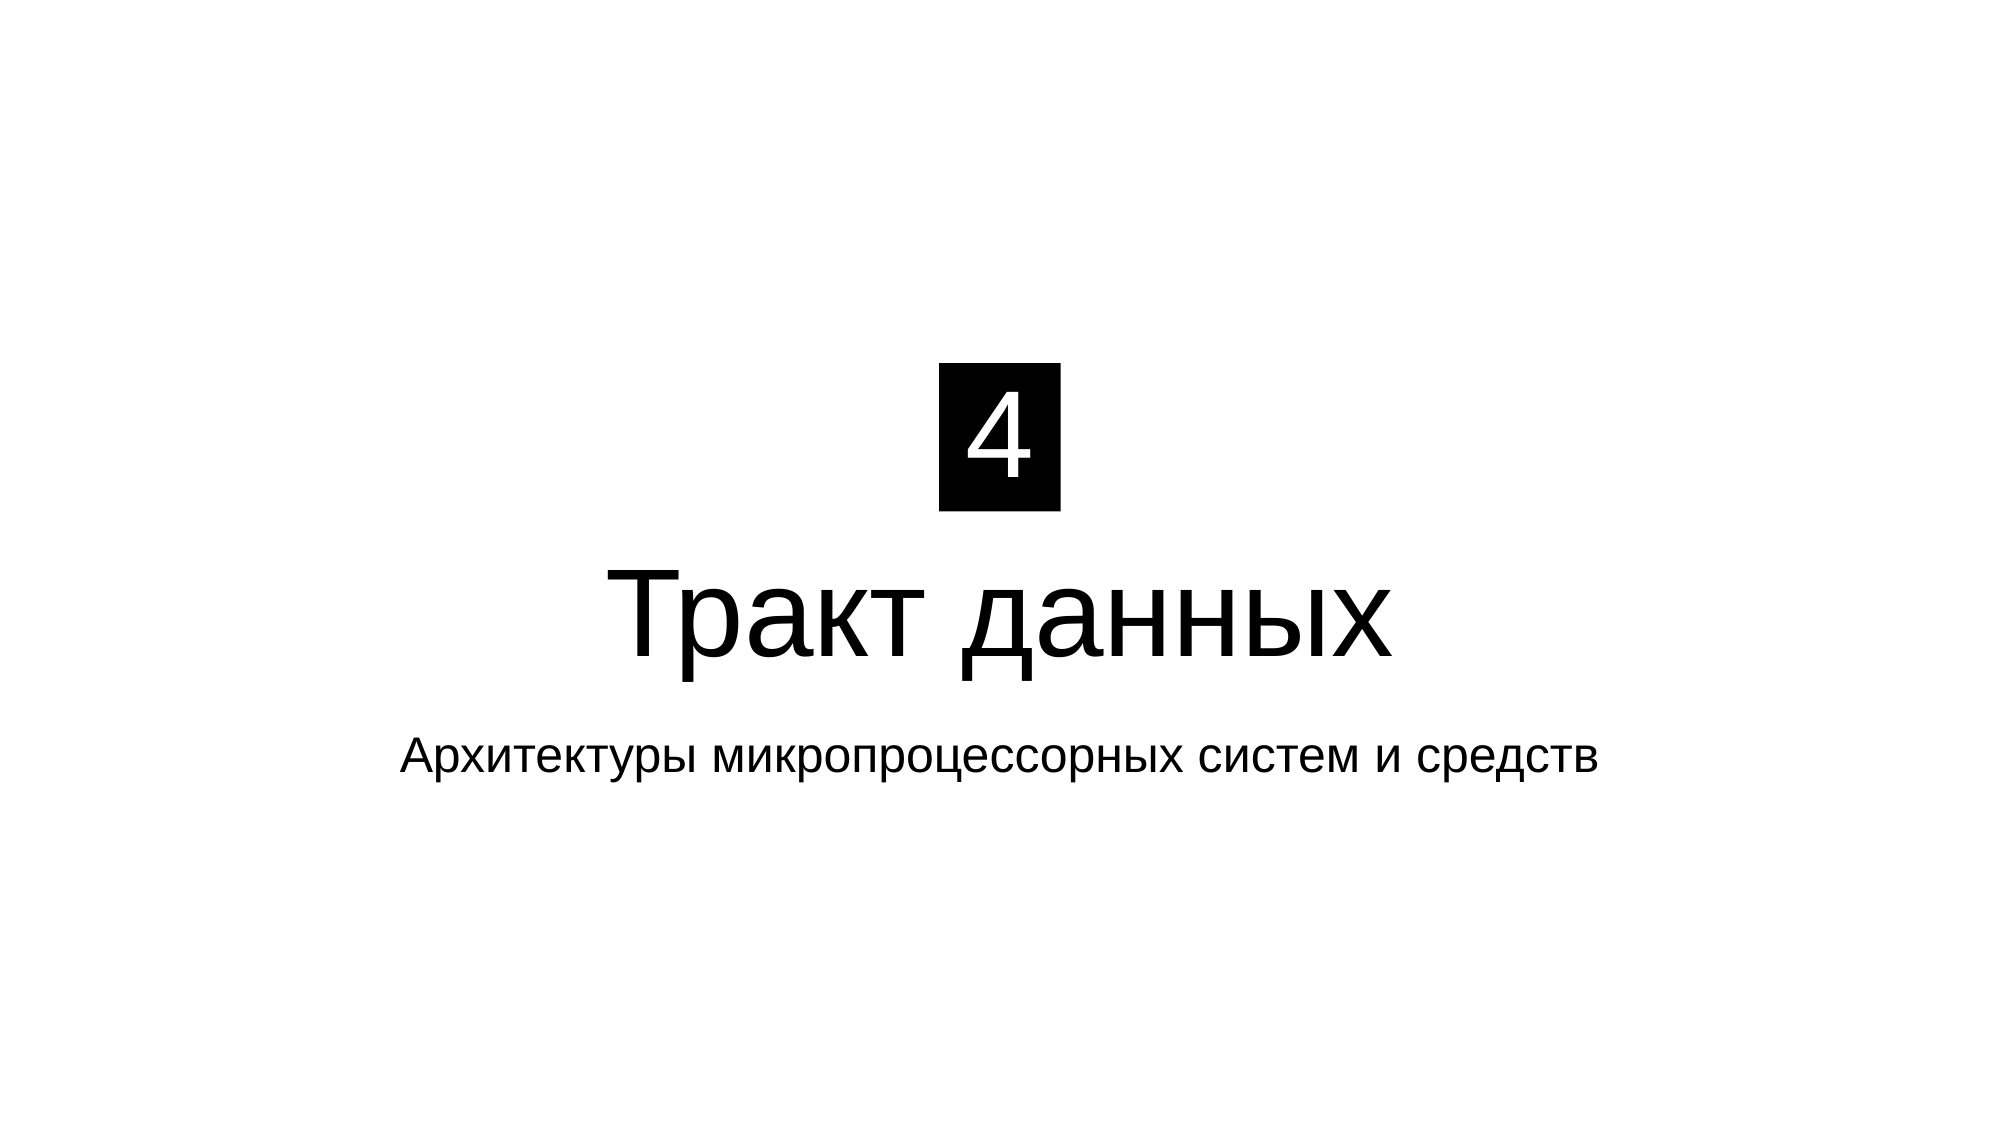

# Тракт данных
4
Архитектуры микропроцессорных систем и средств